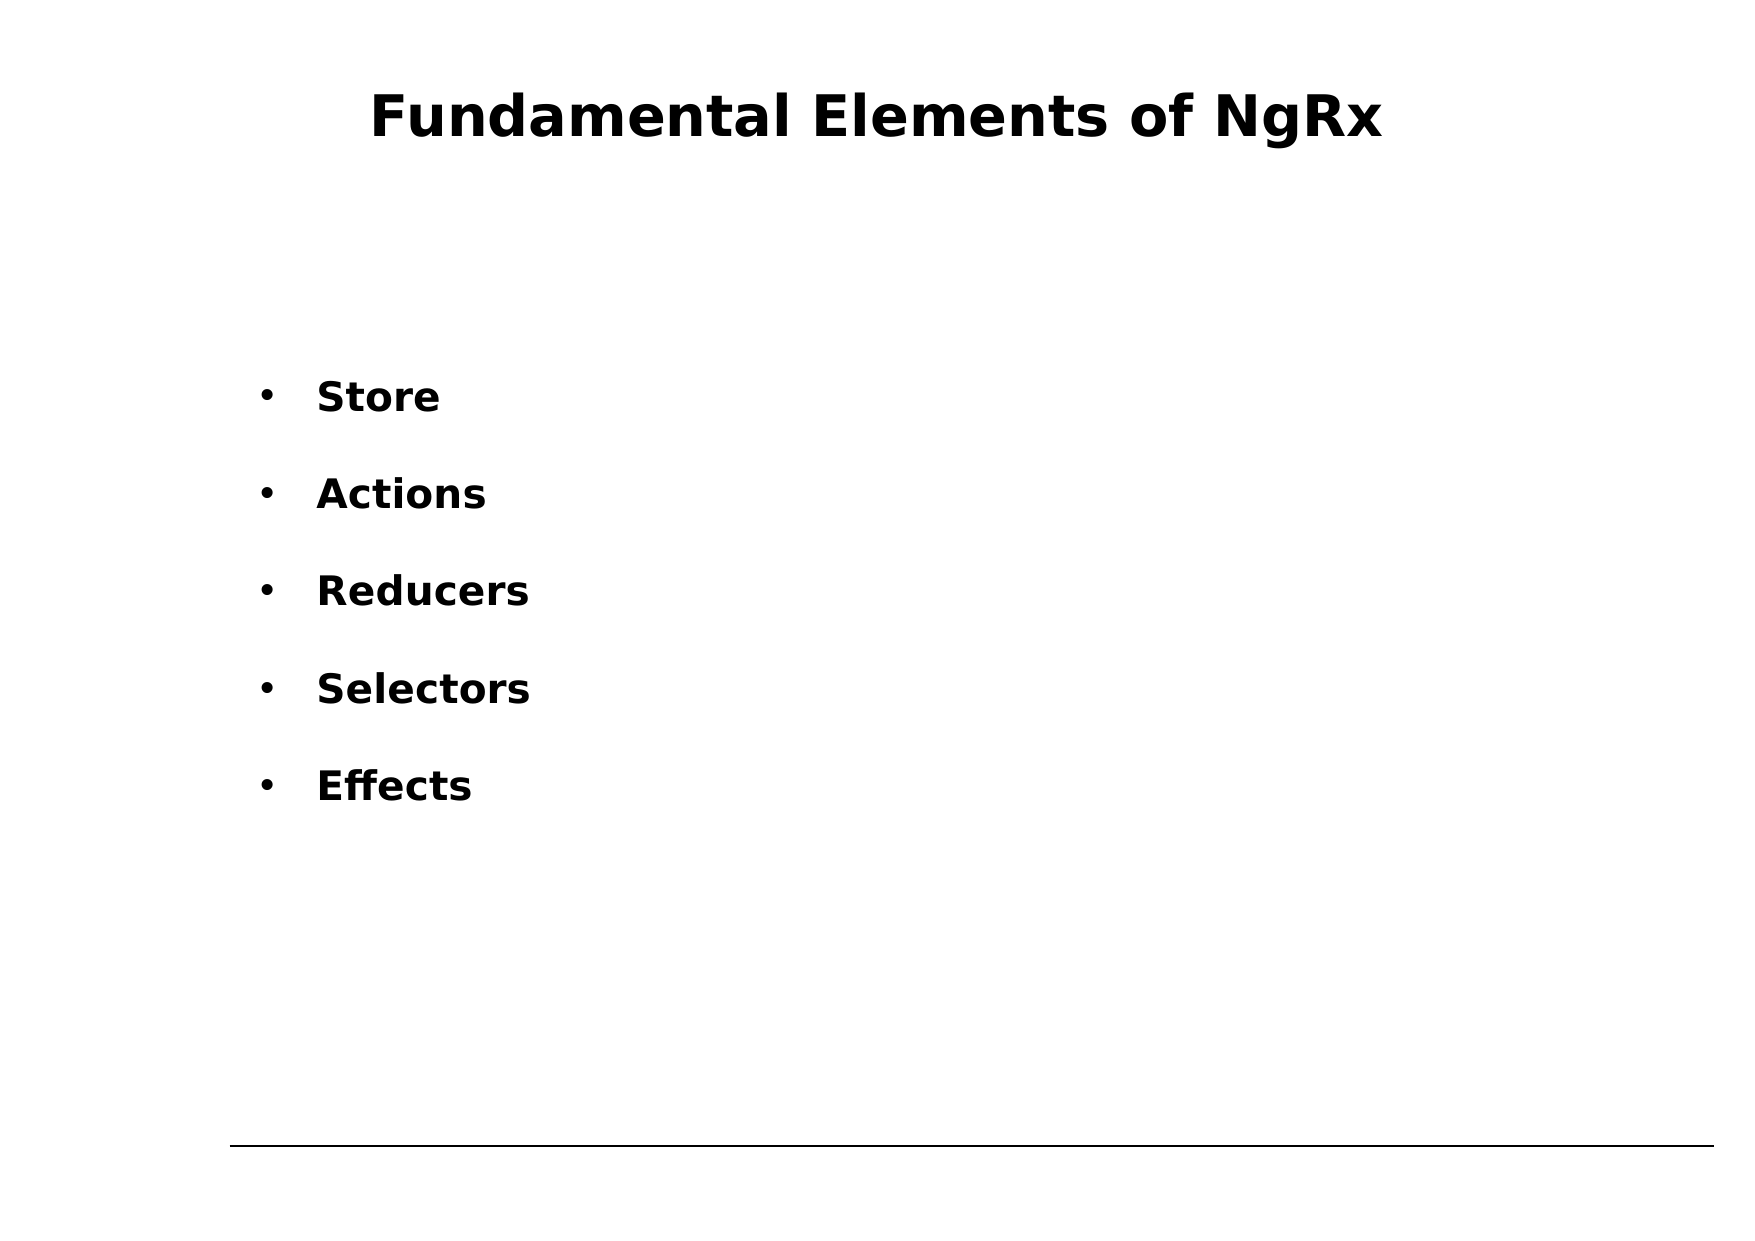

# Fundamental Elements of NgRx
Store

Actions

Reducers

Selectors

Effects